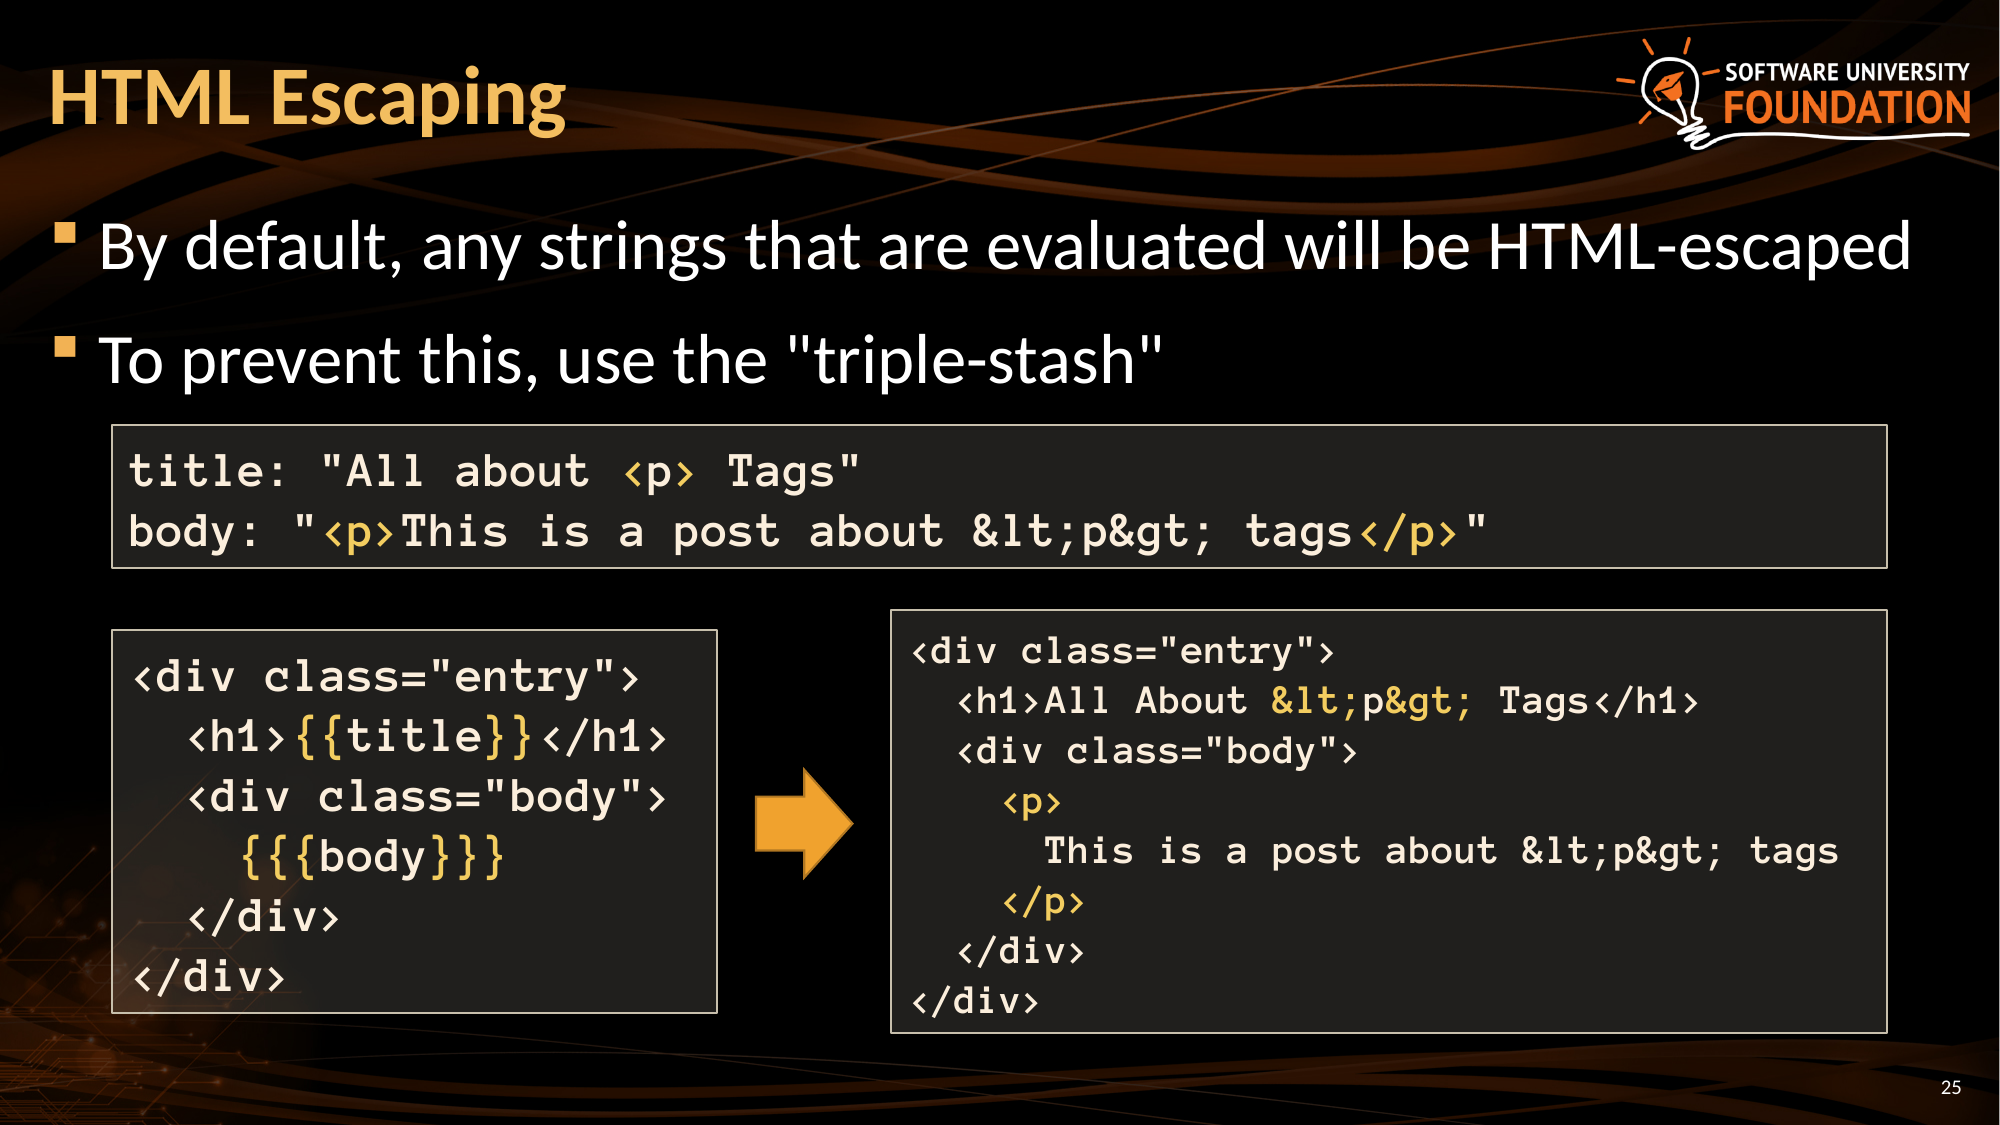

# HTML Escaping
By default, any strings that are evaluated will be HTML-escaped
To prevent this, use the "triple-stash"
title: "All about <p> Tags"
body: "<p>This is a post about &lt;p&gt; tags</p>"
<div class="entry">
  <h1>All About &lt;p&gt; Tags</h1>
  <div class="body">
    <p>
      This is a post about &lt;p&gt; tags
    </p>
  </div>
</div>
<div class="entry">
  <h1>{{title}}</h1>
  <div class="body">
    {{{body}}}
  </div>
</div>

25